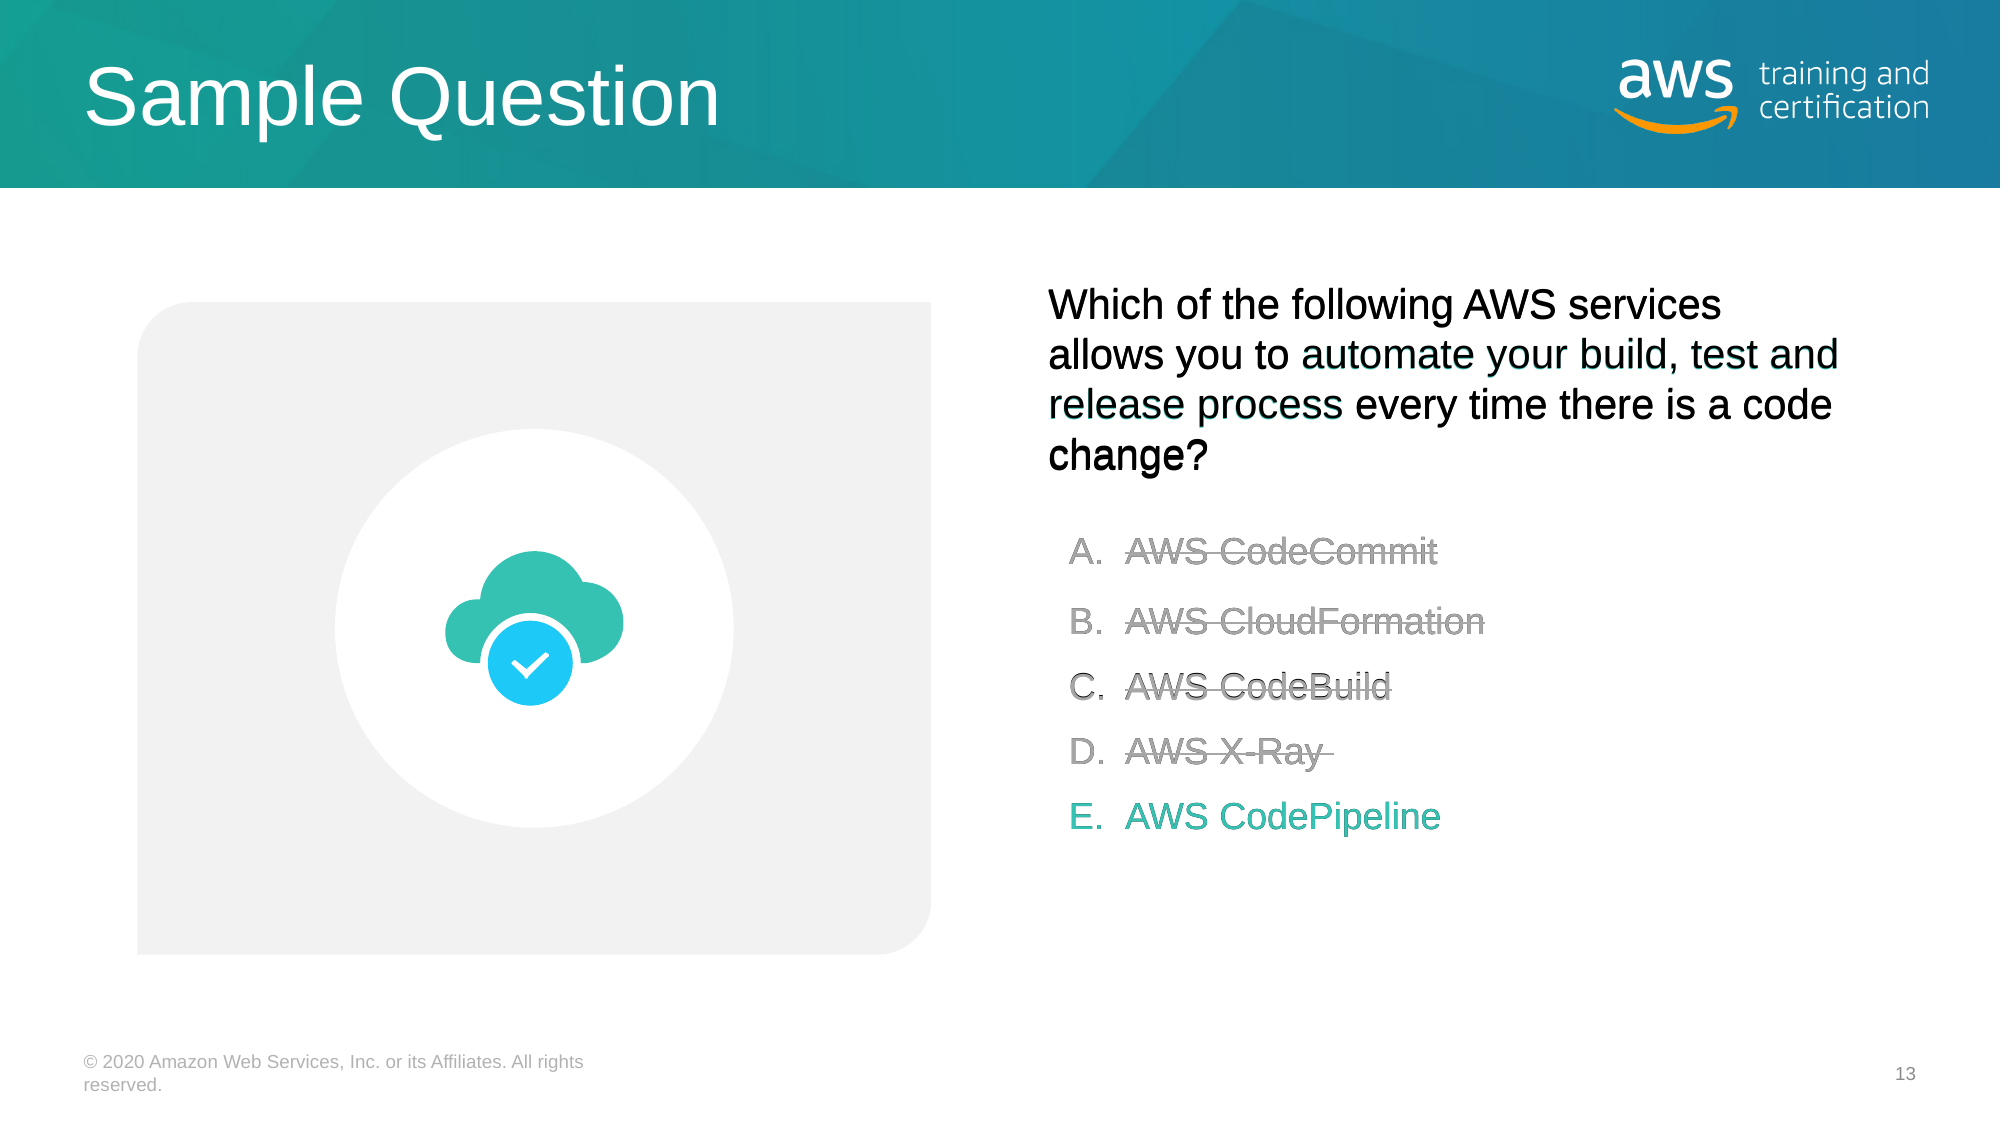

# Sample Question
Which of the following AWS services allows you to automate your build, test and release process every time there is a code change?
Which of the following AWS services allows you to automate your build, test and release process every time there is a code change?

AWS CodeCommit
AWS CodeCommit

AWS CloudFormation
AWS CloudFormation
AWS CodeBuild
AWS CodeBuild
AWS X-Ray
AWS X-Ray
AWS CodePipeline
AWS CodePipeline
© 2020 Amazon Web Services, Inc. or its Affiliates. All rights reserved.
13